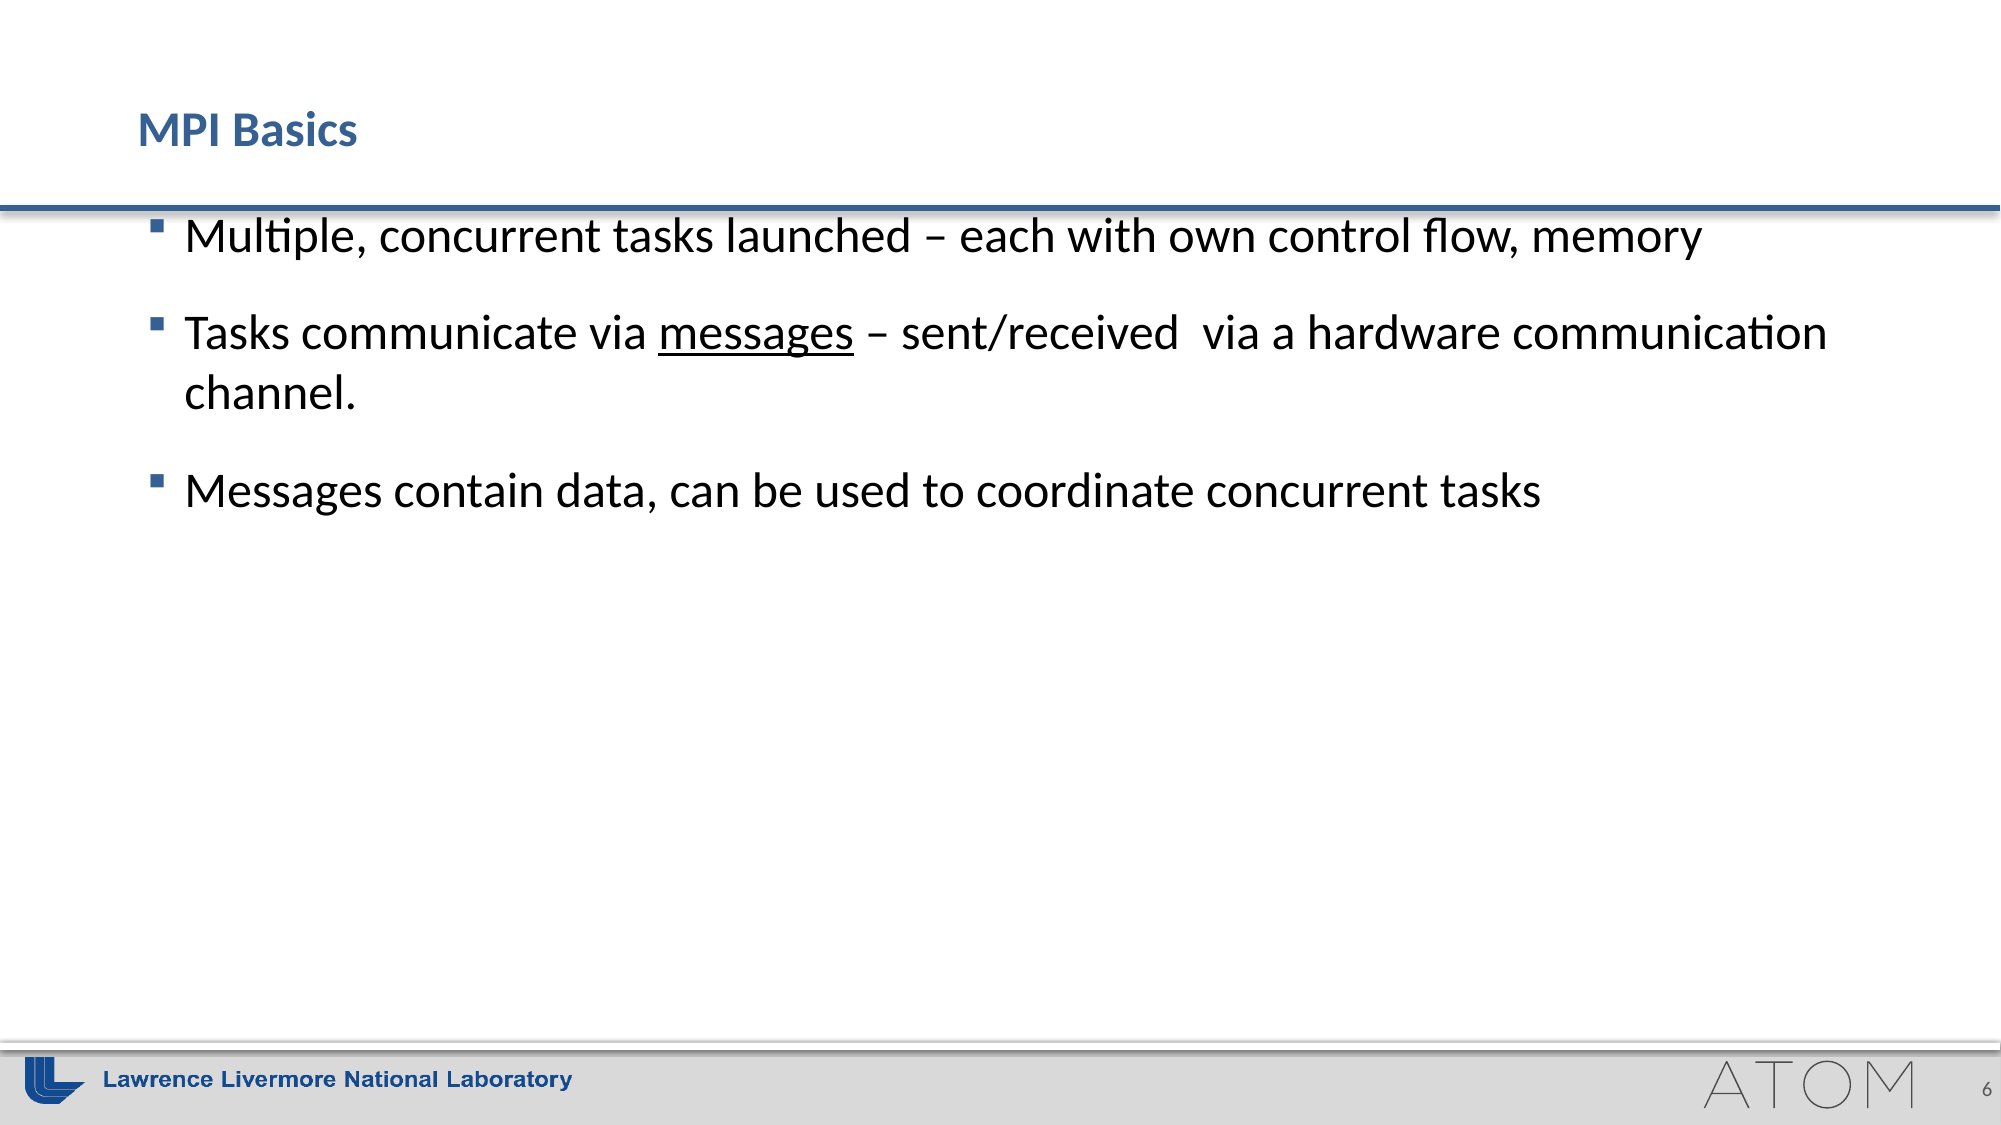

# MPI Basics
Multiple, concurrent tasks launched – each with own control flow, memory
Tasks communicate via messages – sent/received  via a hardware communication channel.
Messages contain data, can be used to coordinate concurrent tasks